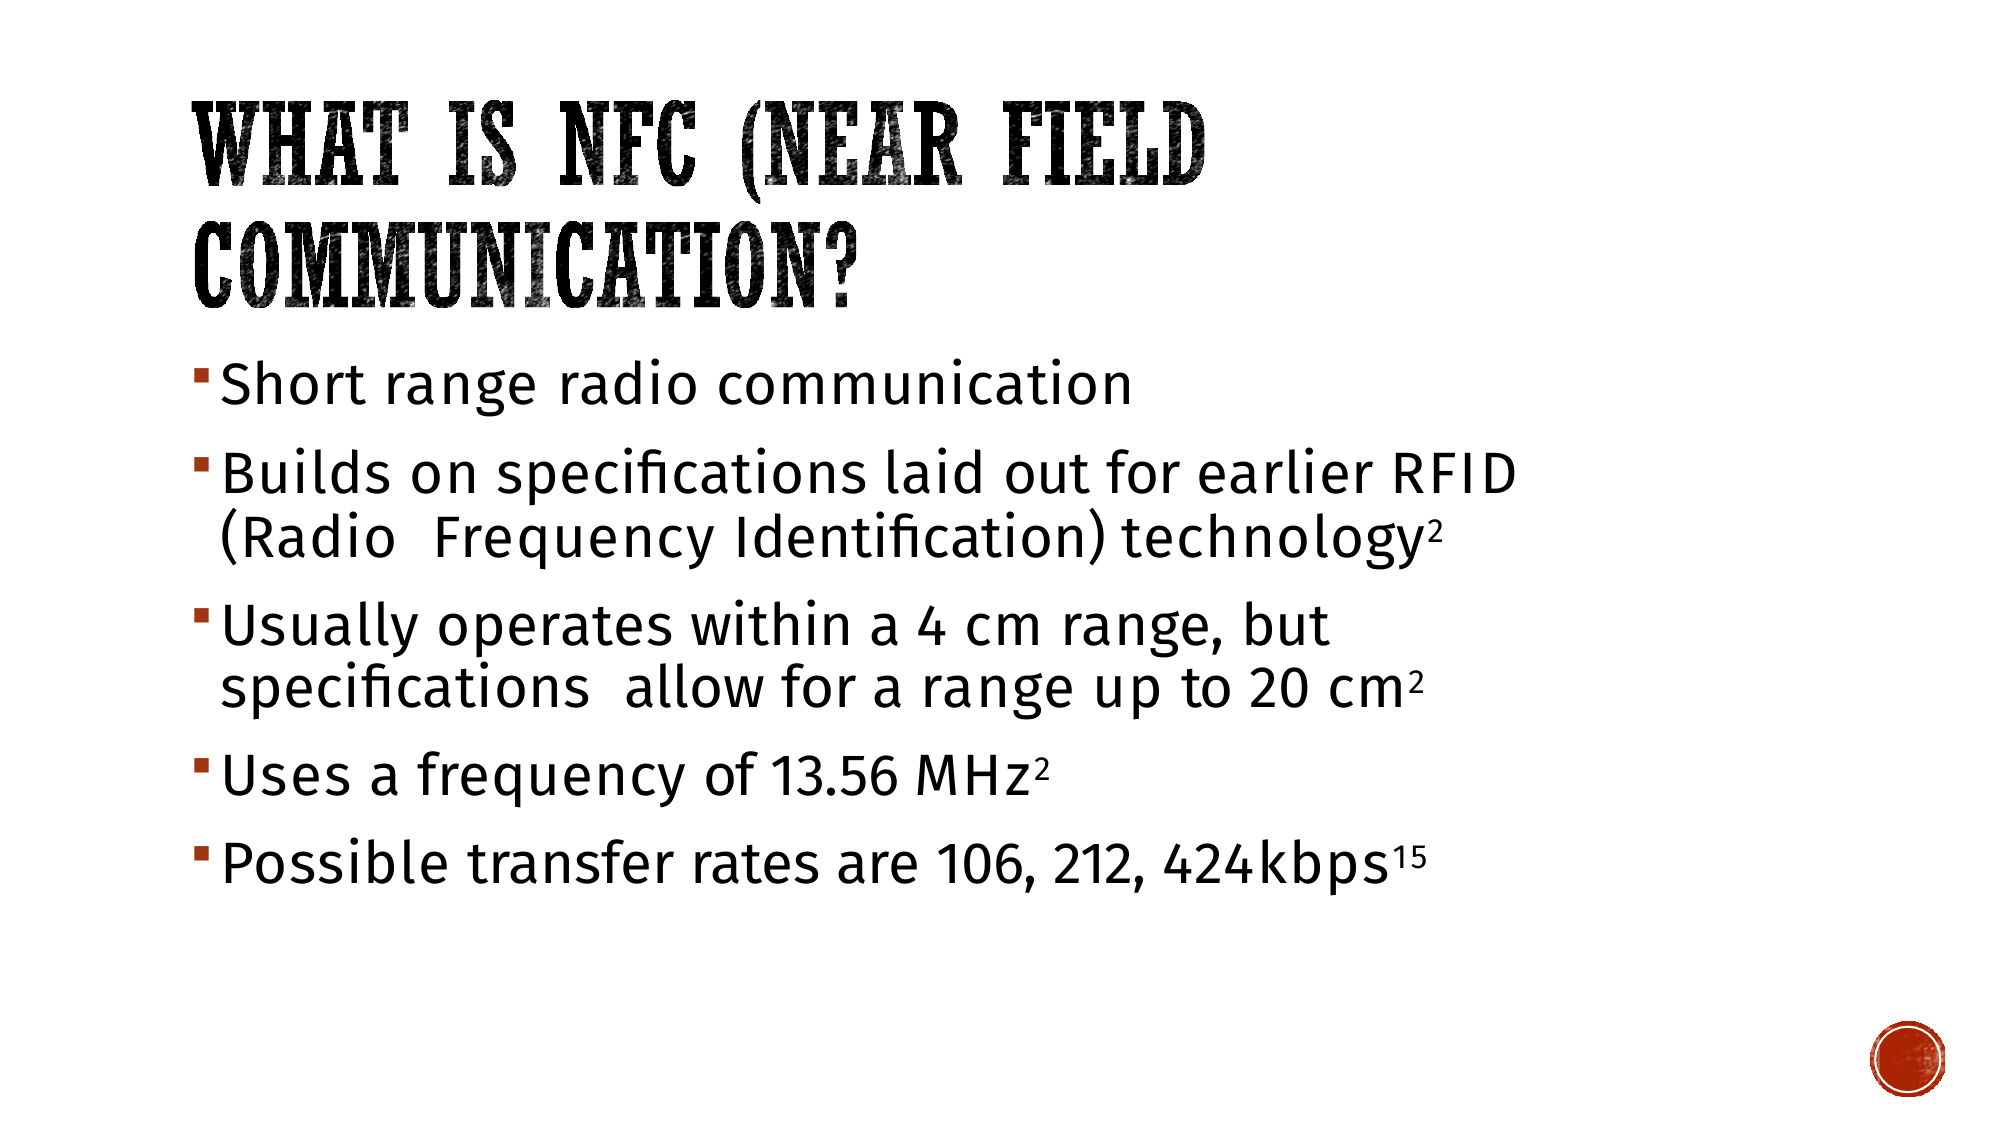

Short range radio communication
Builds on specifications laid out for earlier RFID (Radio  Frequency Identification) technology2
Usually operates within a 4 cm range, but specifications  allow for a range up to 20 cm2
Uses a frequency of 13.56 MHz2
Possible transfer rates are 106, 212, 424kbps15